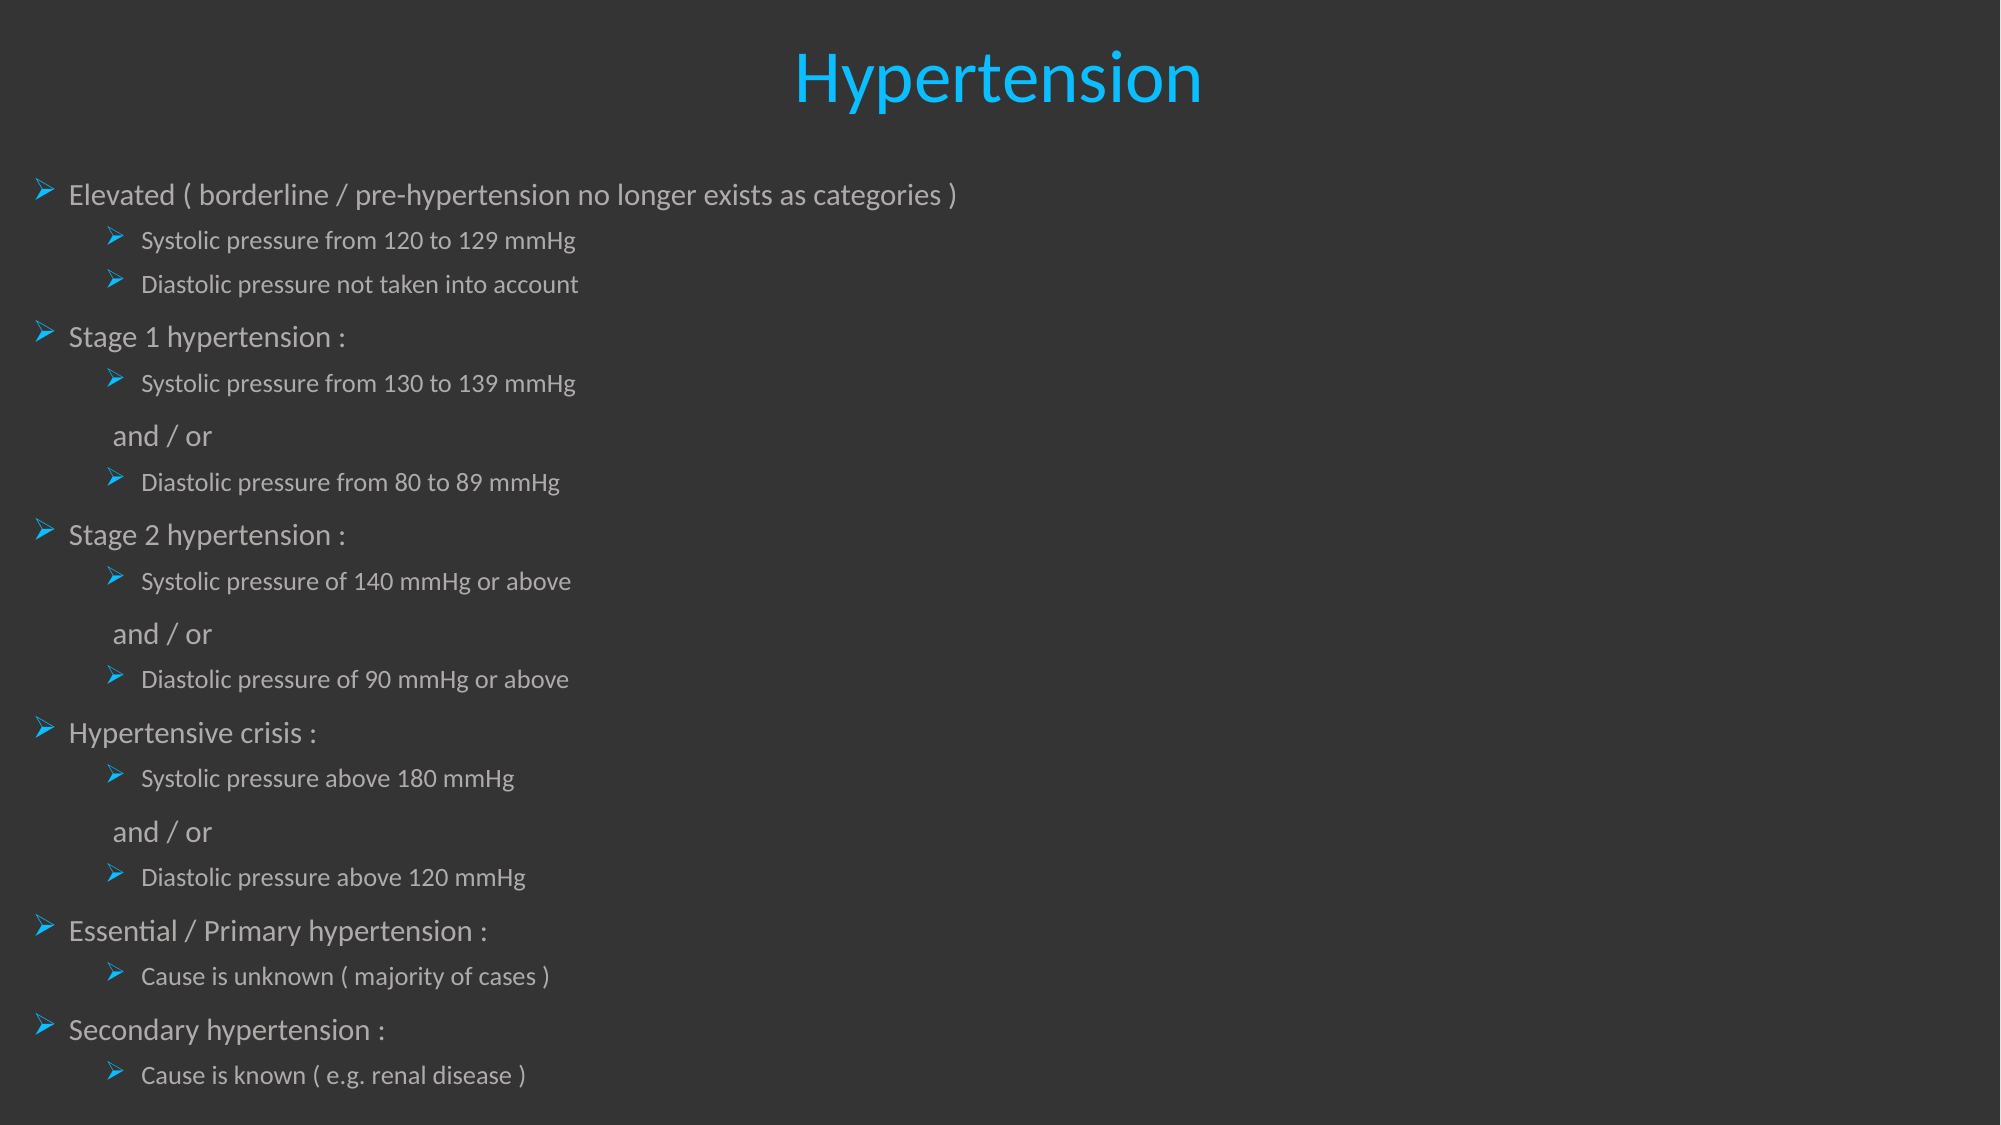

# Hypertension
Elevated ( borderline / pre-hypertension no longer exists as categories )
Systolic pressure from 120 to 129 mmHg
Diastolic pressure not taken into account
Stage 1 hypertension :
Systolic pressure from 130 to 139 mmHg
	and / or
Diastolic pressure from 80 to 89 mmHg
Stage 2 hypertension :
Systolic pressure of 140 mmHg or above
	and / or
Diastolic pressure of 90 mmHg or above
Hypertensive crisis :
Systolic pressure above 180 mmHg
	and / or
Diastolic pressure above 120 mmHg
Essential / Primary hypertension :
Cause is unknown ( majority of cases )
Secondary hypertension :
Cause is known ( e.g. renal disease )